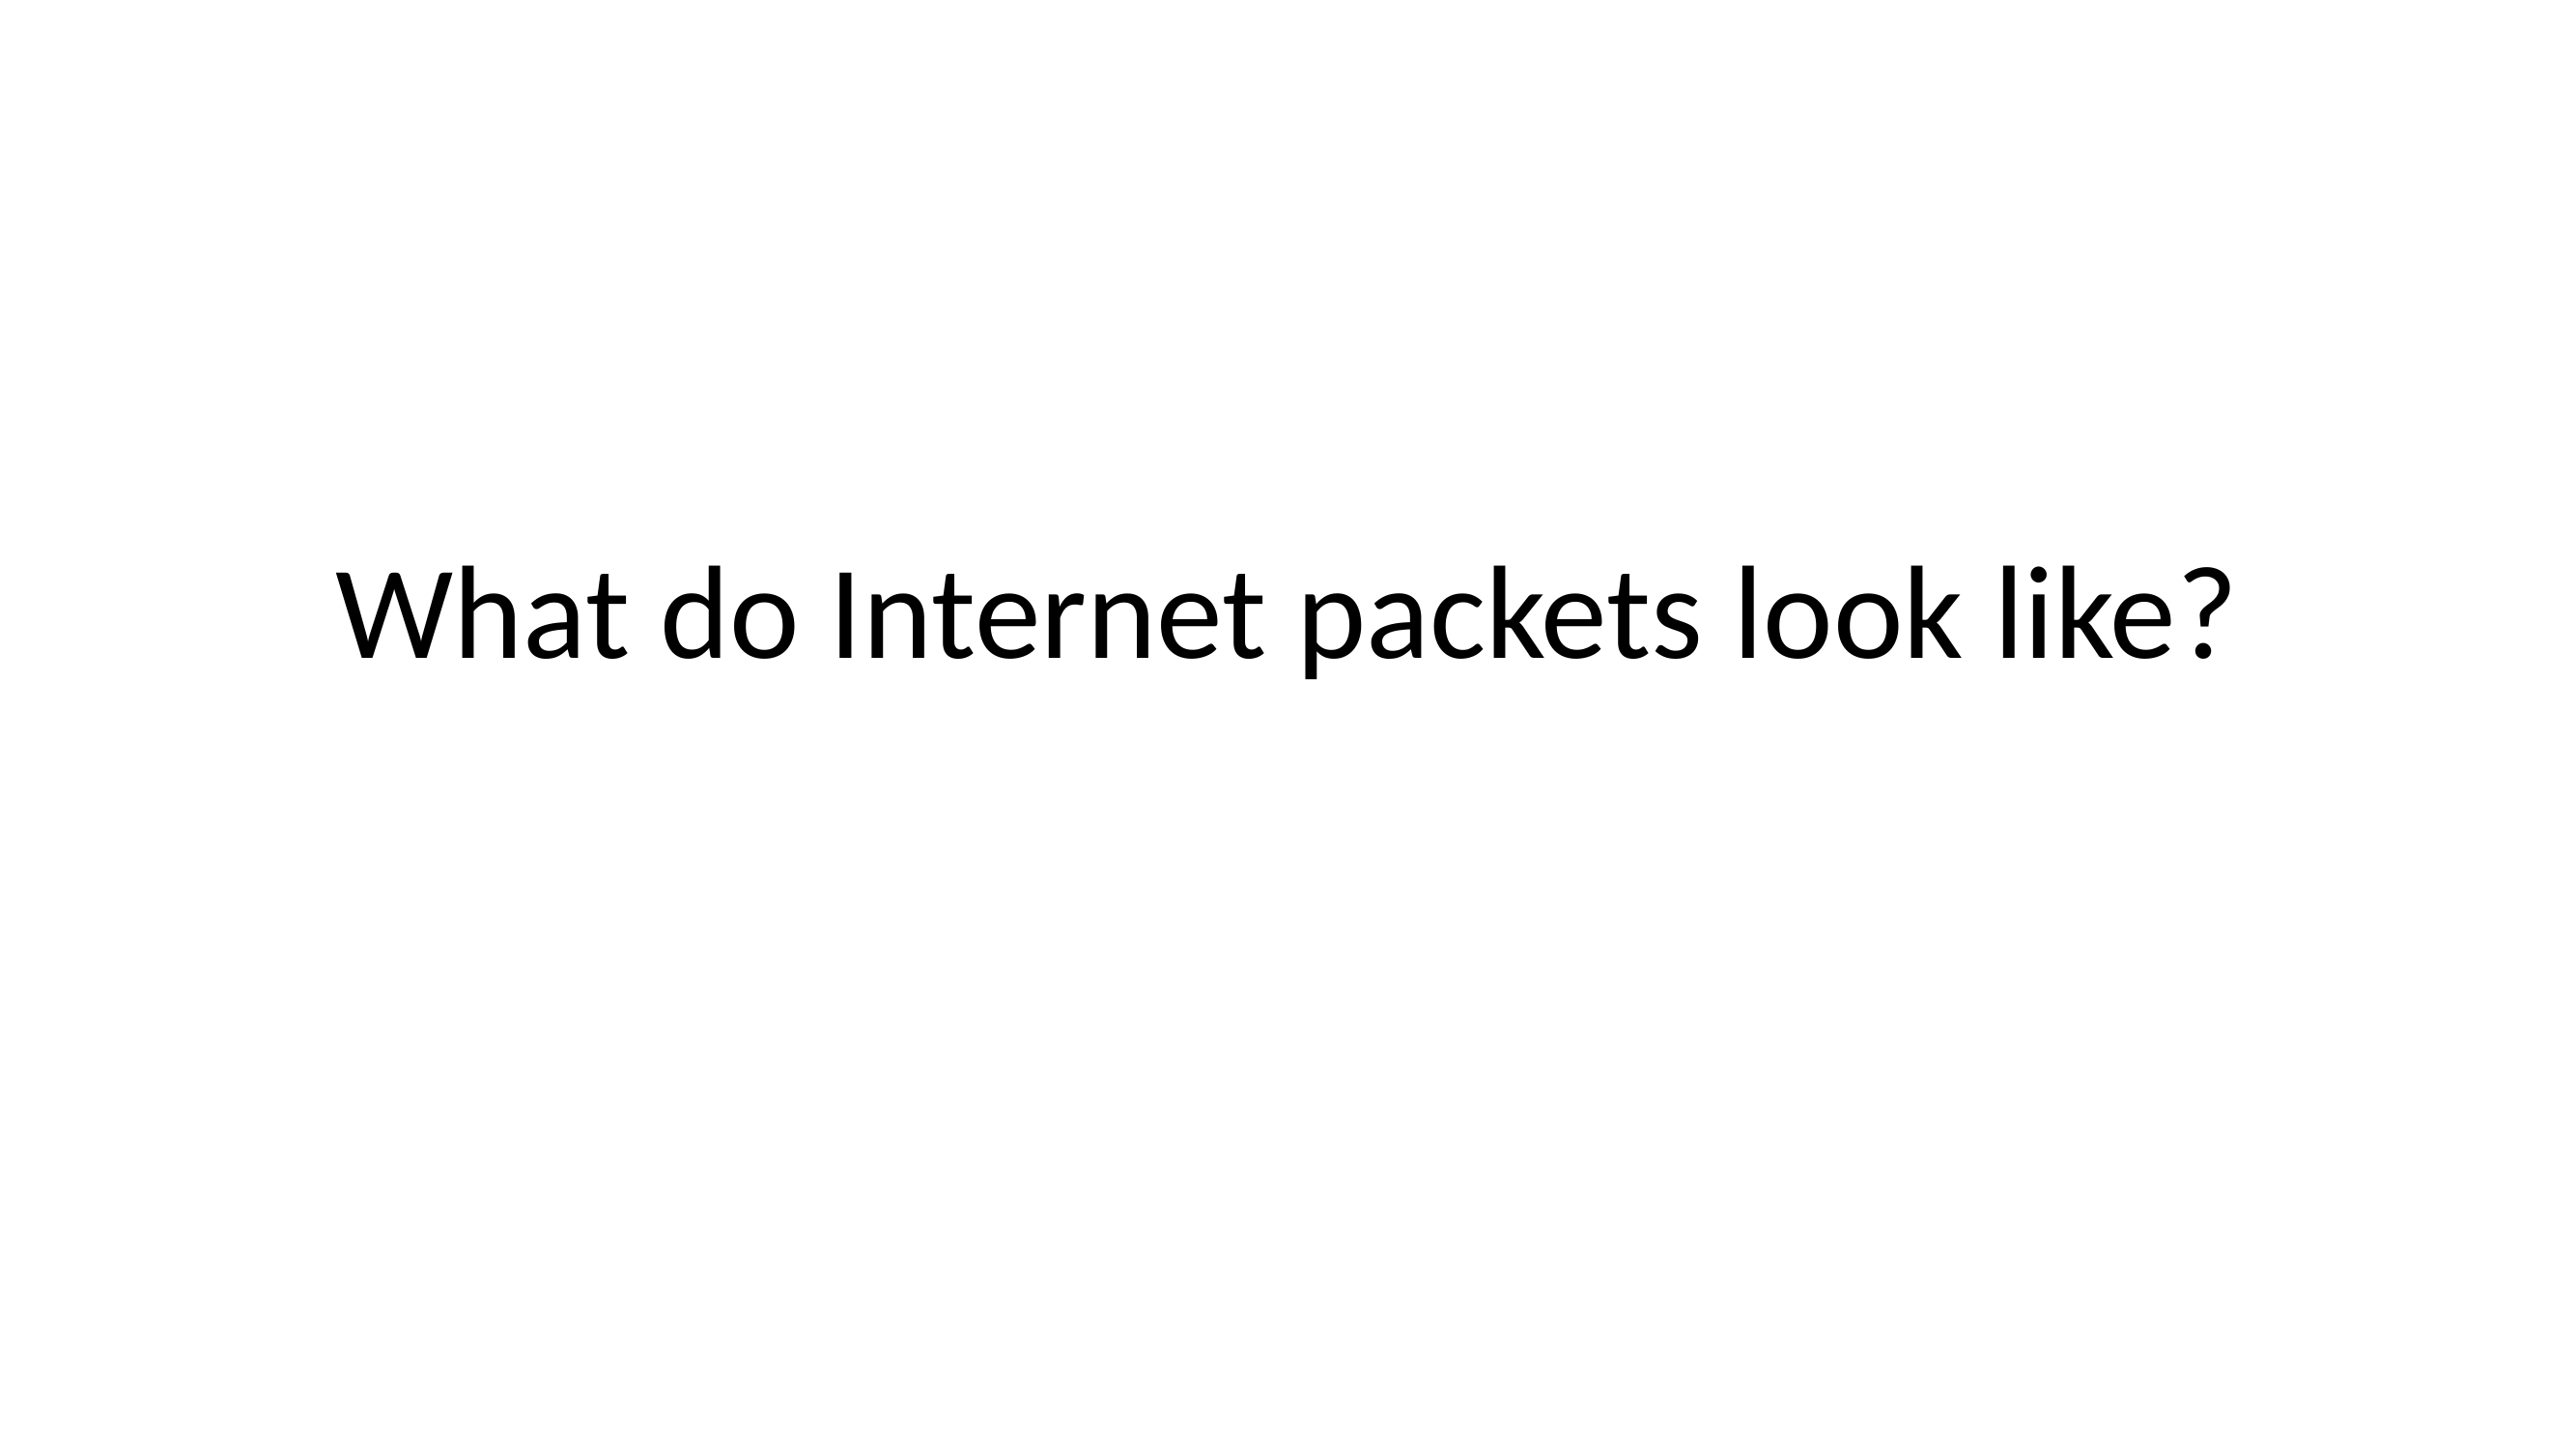

# What do Internet packets look like?